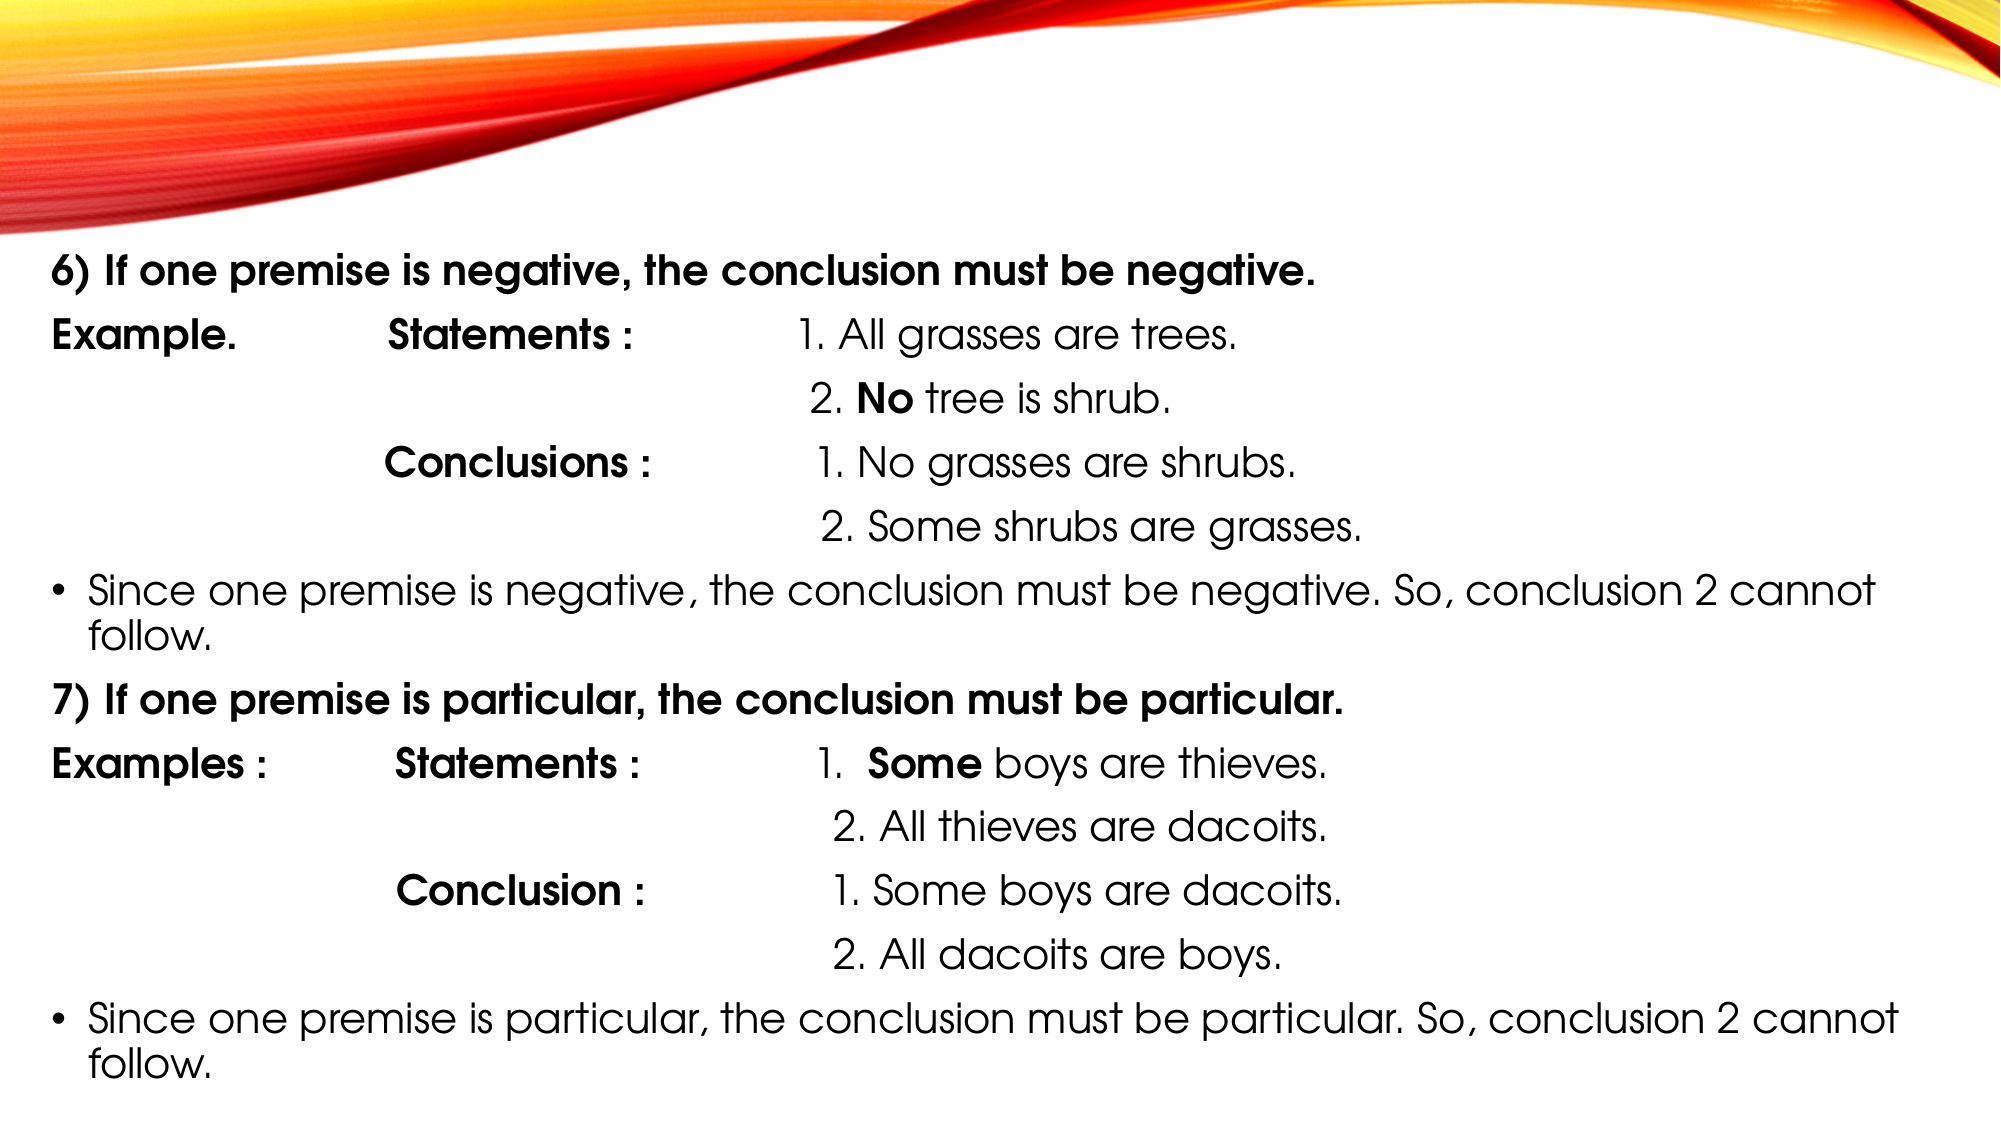

6) If one premise is negative, the conclusion must be negative.
Example.             Statements :              1. All grasses are trees.
                                                                  2. No tree is shrub.
                             Conclusions :              1. No grasses are shrubs.
                                                                   2. Some shrubs are grasses.
Since one premise is negative, the conclusion must be negative. So, conclusion 2 cannot follow.
7) If one premise is particular, the conclusion must be particular.
Examples :           Statements :               1.  Some boys are thieves.
                                                                    2. All thieves are dacoits.
                              Conclusion :                1. Some boys are dacoits.
                                                                    2. All dacoits are boys.
Since one premise is particular, the conclusion must be particular. So, conclusion 2 cannot follow.